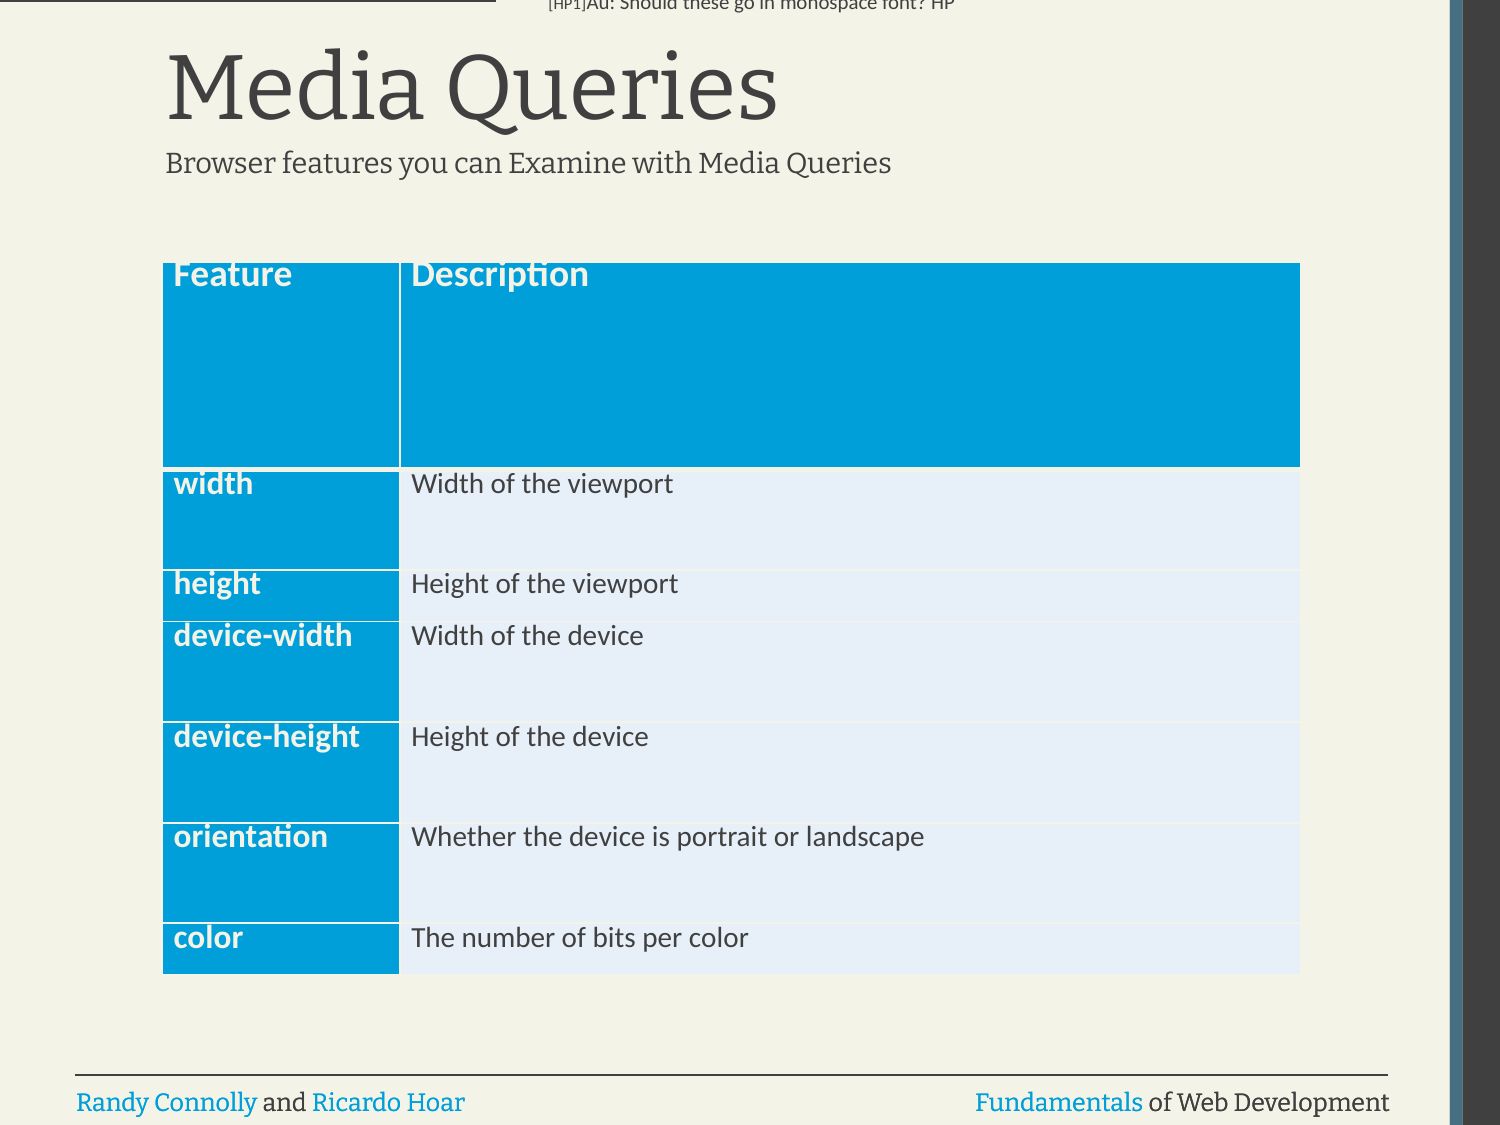

[HP1]Au: Should these go in monospace font? HP
# Media Queries
Browser features you can Examine with Media Queries
| Feature | Description |
| --- | --- |
| width | Width of the viewport |
| height | Height of the viewport |
| device-width | Width of the device |
| device-height | Height of the device |
| orientation | Whether the device is portrait or landscape |
| color | The number of bits per color |